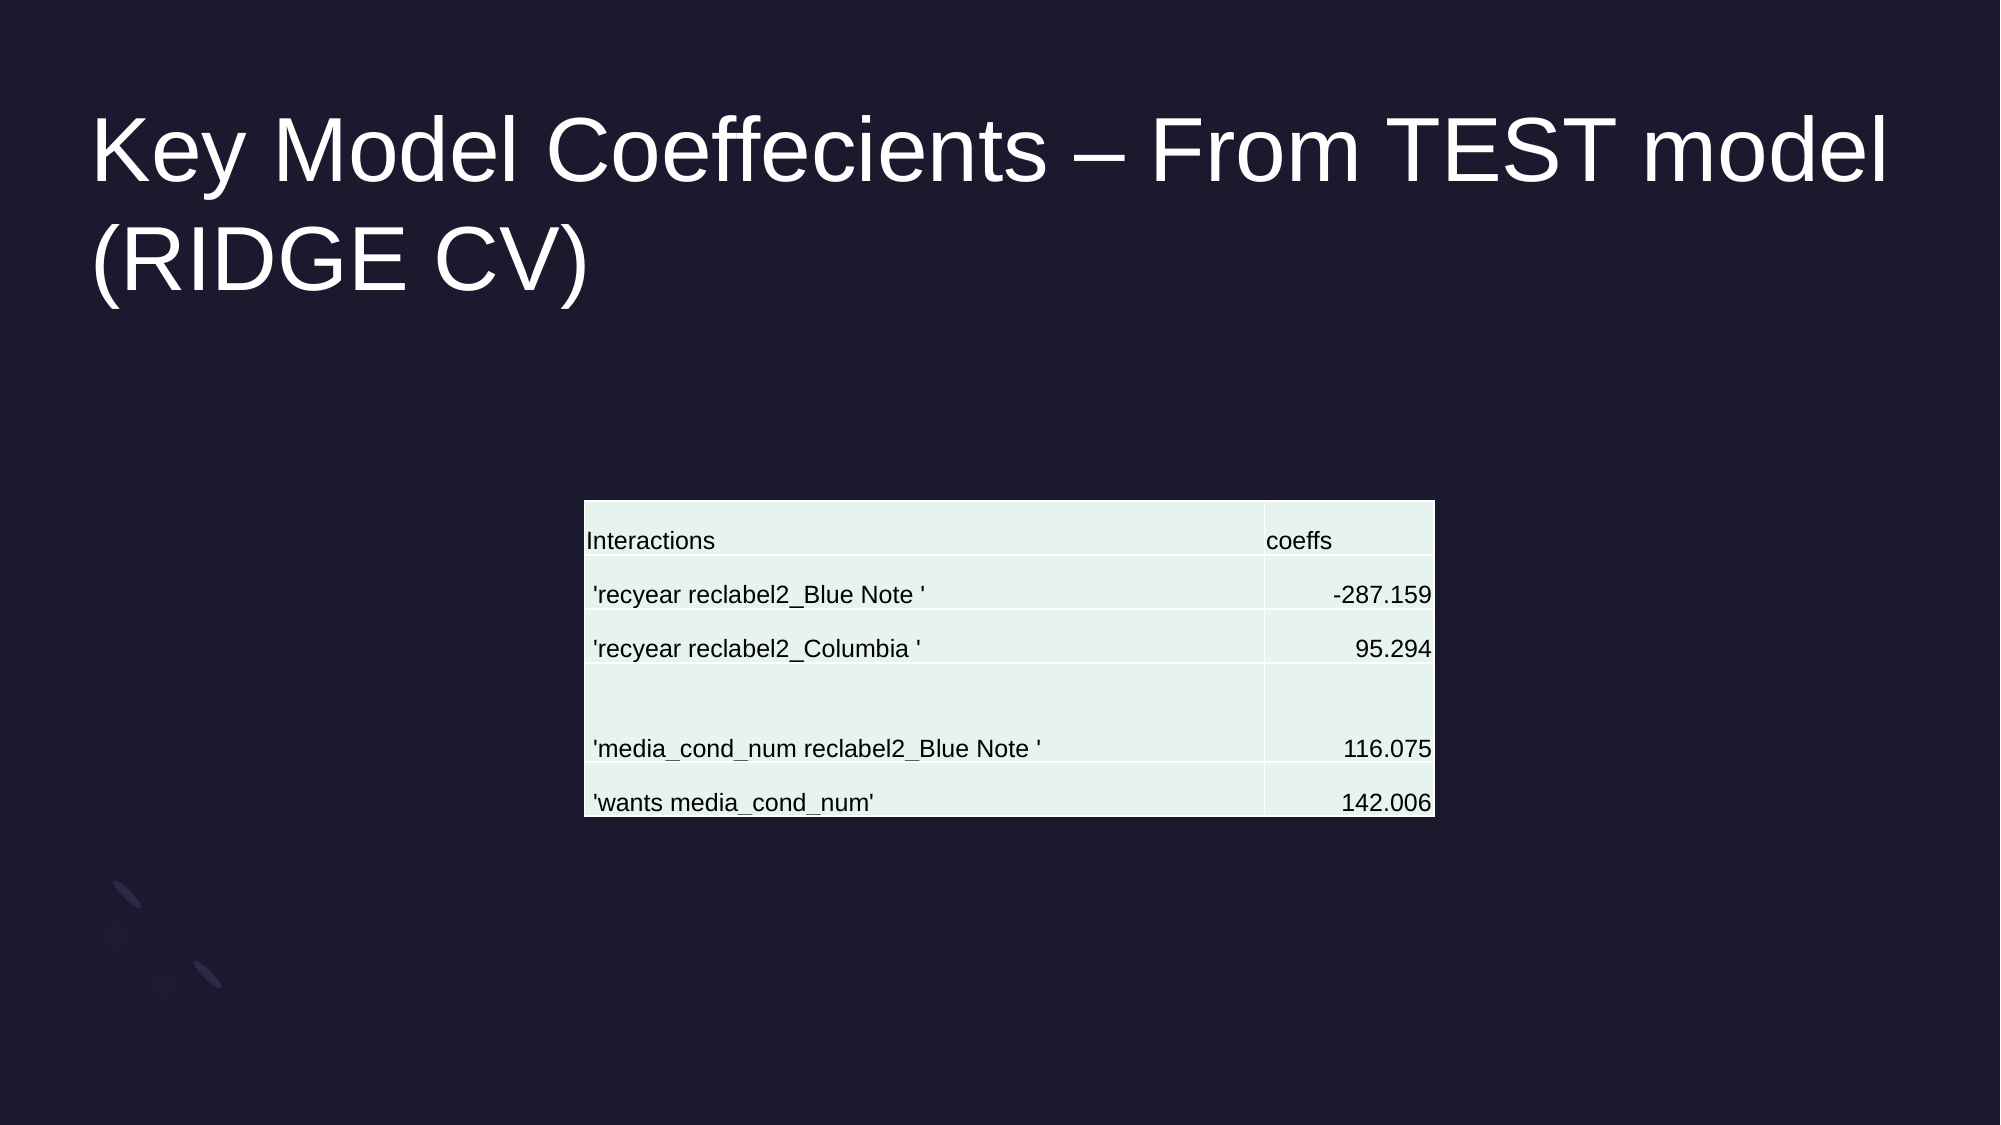

# Key Model Coeffecients – From TEST model (RIDGE CV)
| Interactions | coeffs |
| --- | --- |
| 'recyear reclabel2\_Blue Note ' | -287.159 |
| 'recyear reclabel2\_Columbia ' | 95.294 |
| 'media\_cond\_num reclabel2\_Blue Note ' | 116.075 |
| 'wants media\_cond\_num' | 142.006 |